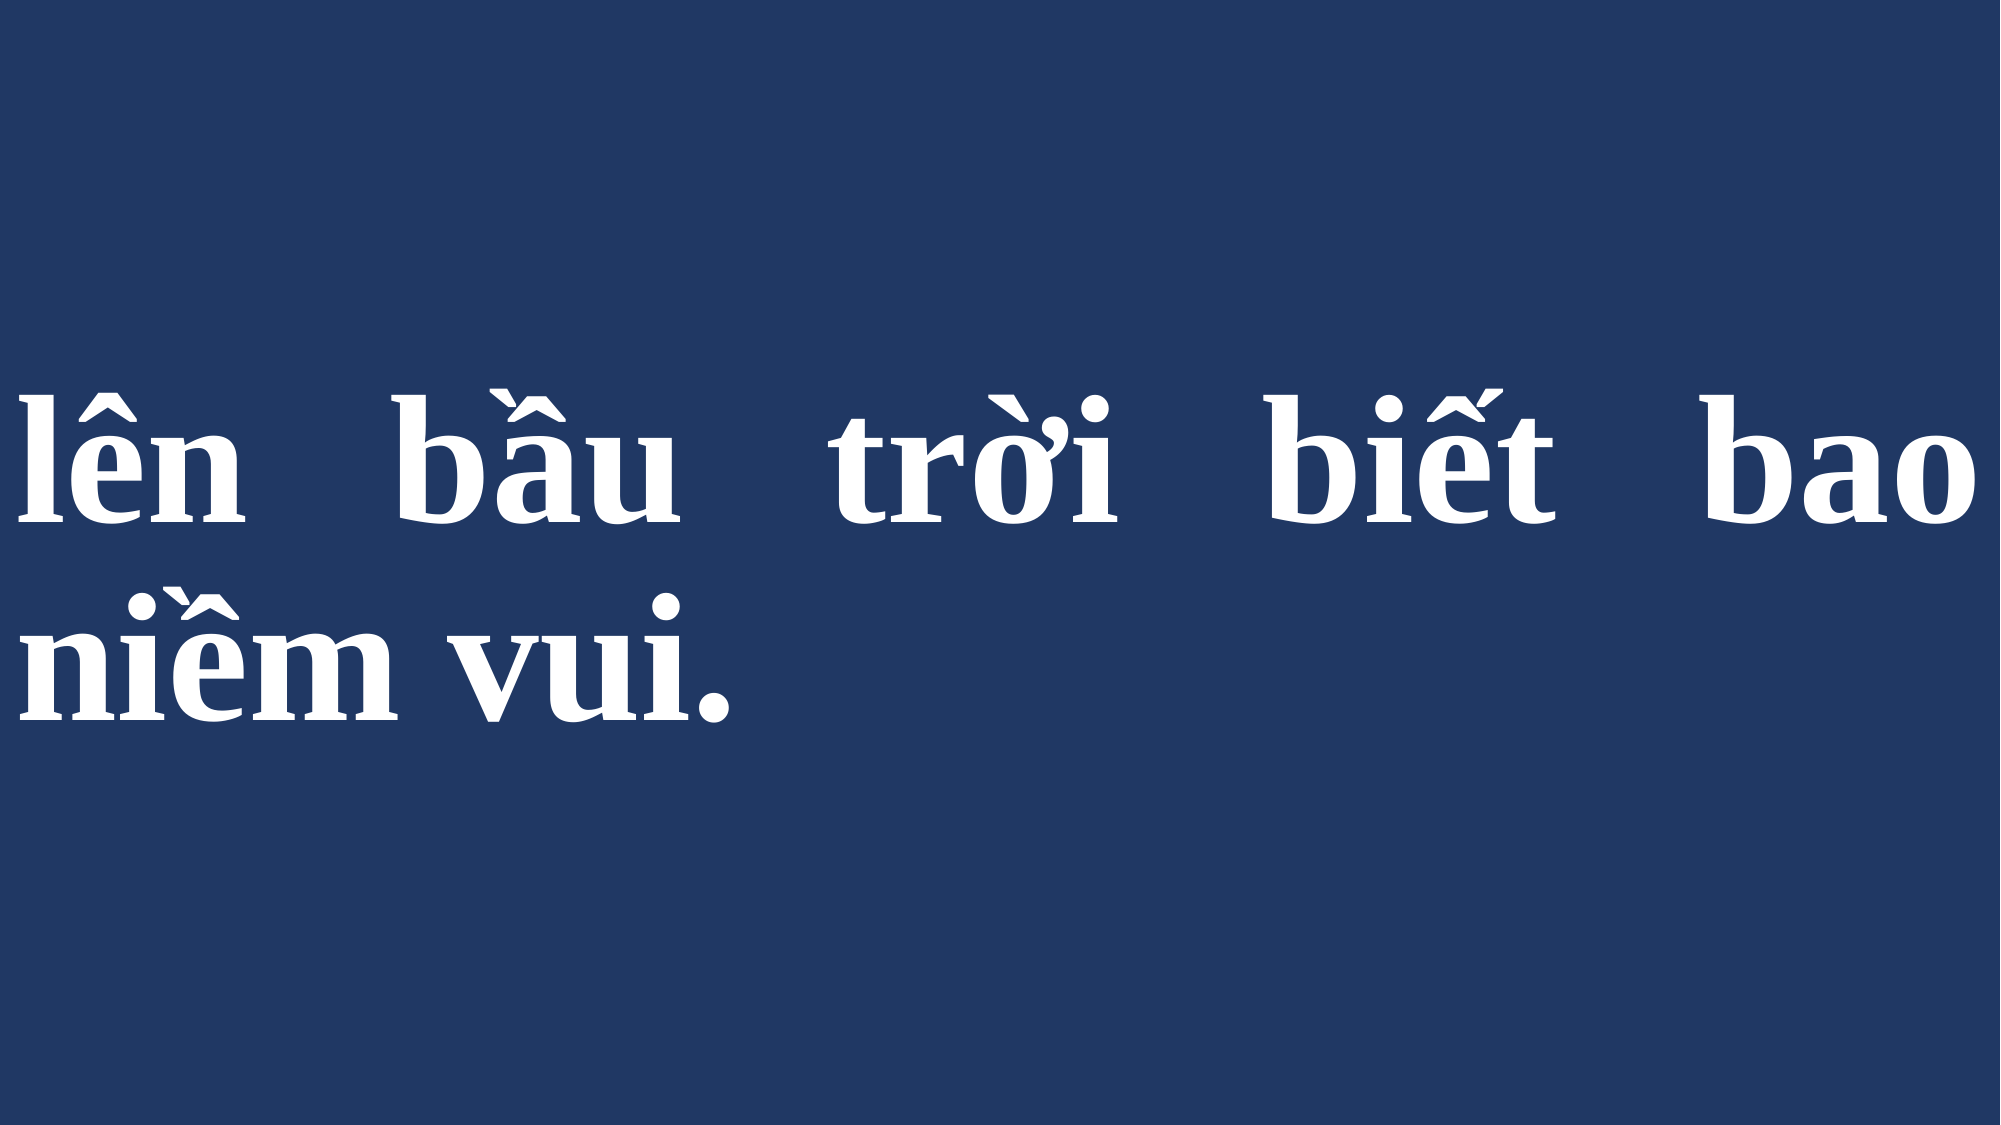

# lên bầu trời biết bao niềm vui.